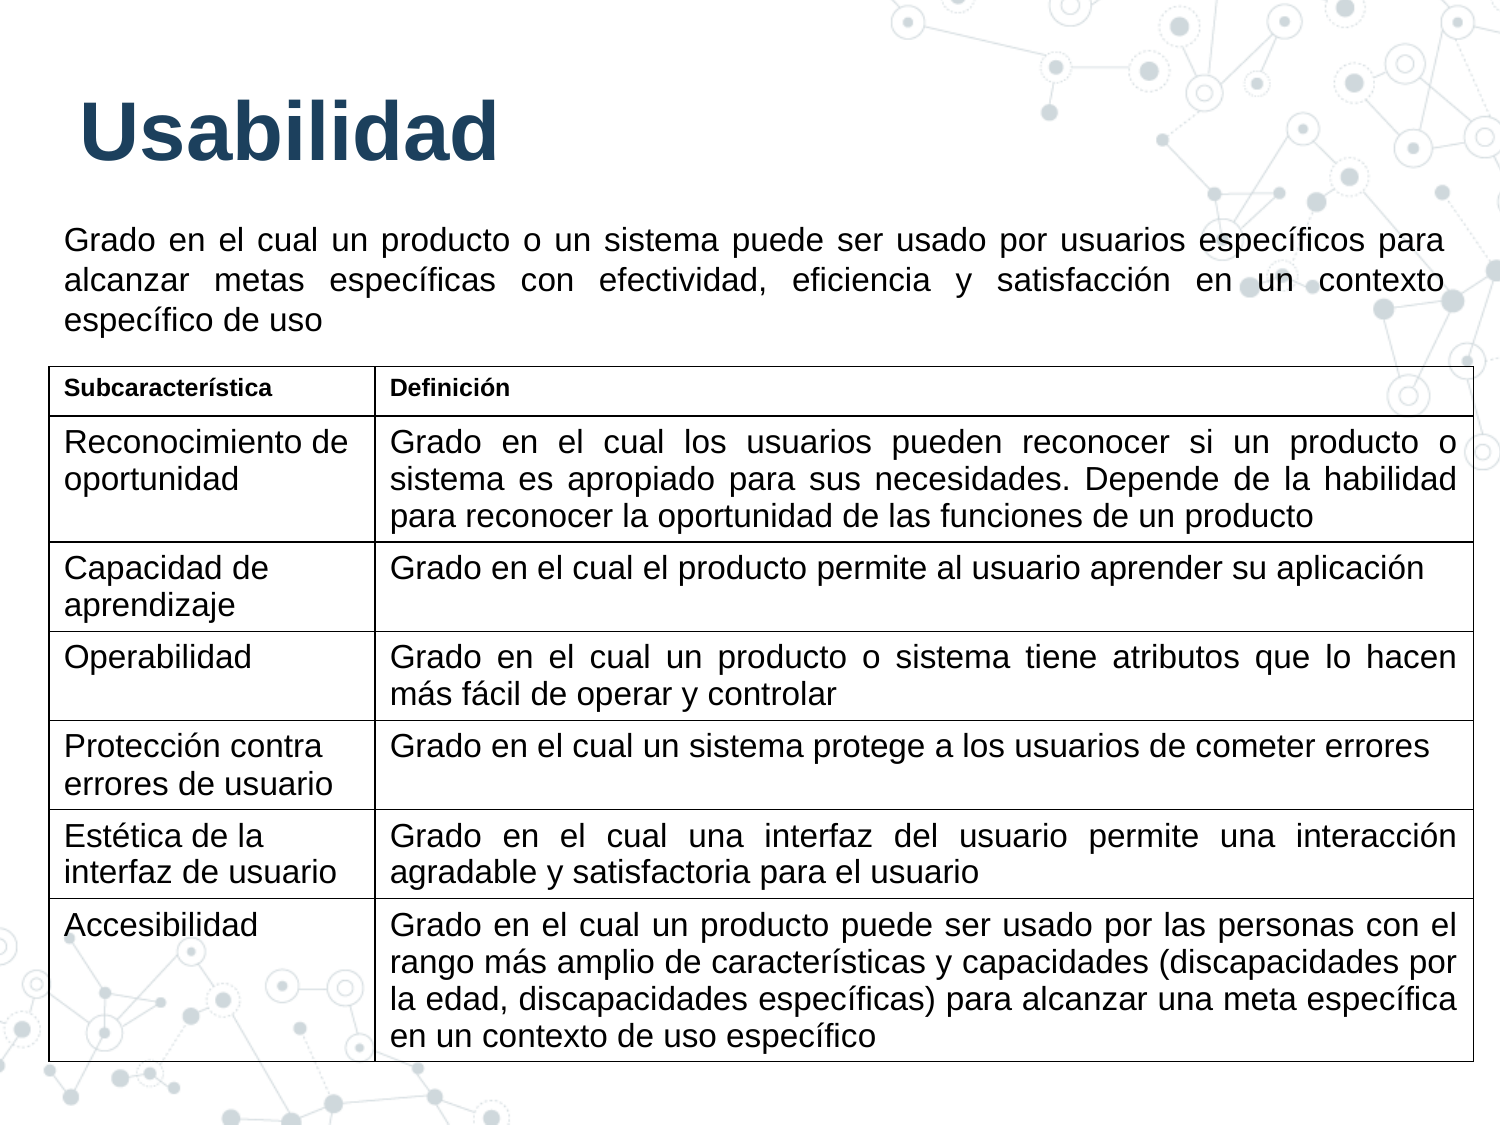

# Usabilidad
Grado en el cual un producto o un sistema puede ser usado por usuarios específicos para alcanzar metas específicas con efectividad, eficiencia y satisfacción en un contexto específico de uso
| Subcaracterística | Definición |
| --- | --- |
| Reconocimiento de oportunidad | Grado en el cual los usuarios pueden reconocer si un producto o sistema es apropiado para sus necesidades. Depende de la habilidad para reconocer la oportunidad de las funciones de un producto |
| Capacidad de aprendizaje | Grado en el cual el producto permite al usuario aprender su aplicación |
| Operabilidad | Grado en el cual un producto o sistema tiene atributos que lo hacen más fácil de operar y controlar |
| Protección contra errores de usuario | Grado en el cual un sistema protege a los usuarios de cometer errores |
| Estética de la interfaz de usuario | Grado en el cual una interfaz del usuario permite una interacción agradable y satisfactoria para el usuario |
| Accesibilidad | Grado en el cual un producto puede ser usado por las personas con el rango más amplio de características y capacidades (discapacidades por la edad, discapacidades específicas) para alcanzar una meta específica en un contexto de uso específico |